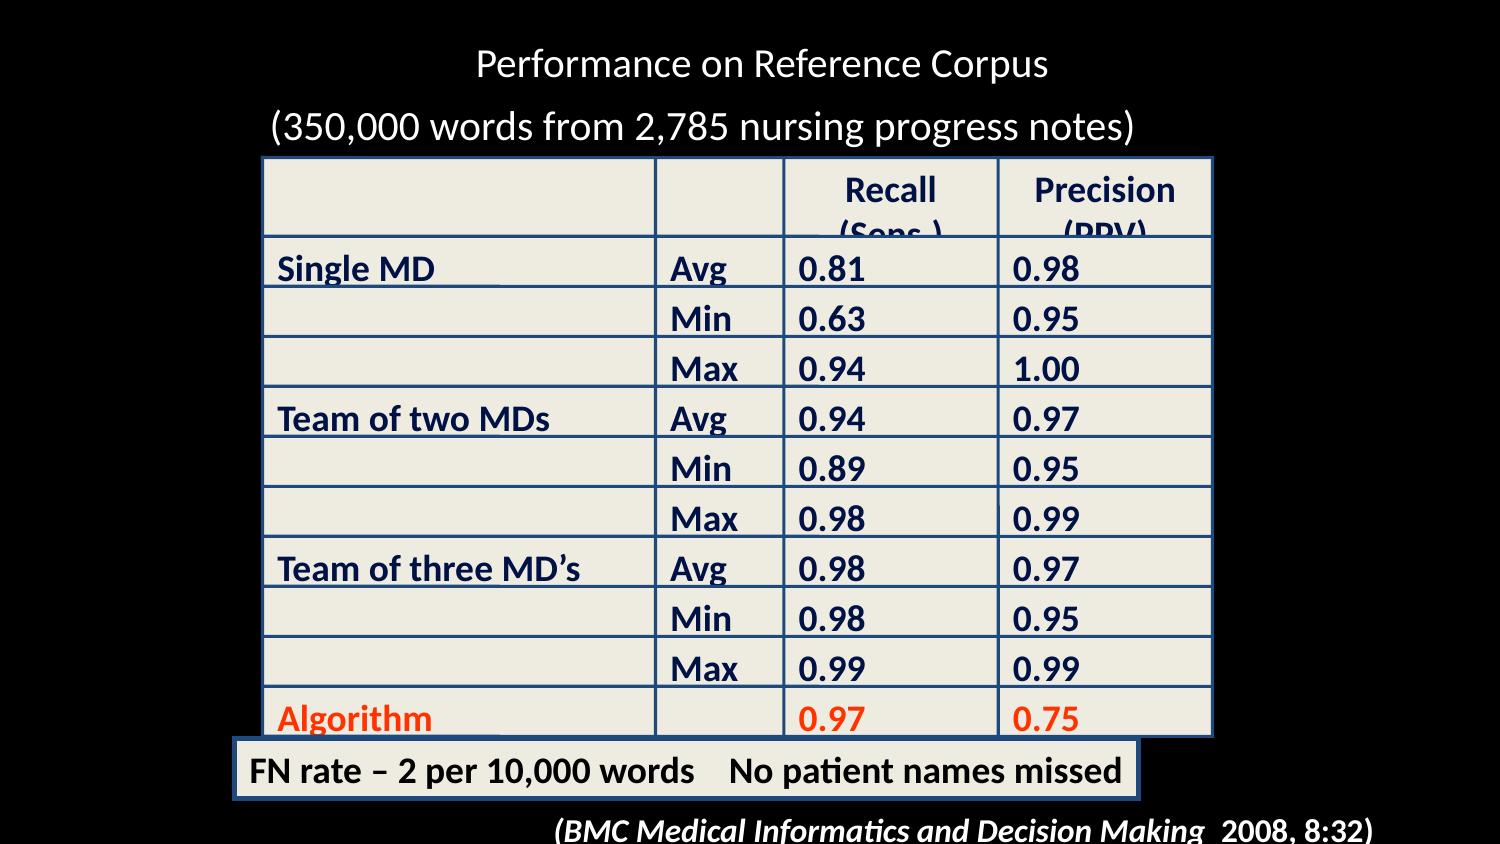

# Performance on Reference Corpus
(350,000 words from 2,785 nursing progress notes)

Recall (Sens.)

Precision (PPV)

Single MD

Avg
0.81
0.98

Min
0.63
0.95

Max
0.94
1.00
Team of two MDs

Avg
0.94
0.97

Min
0.89
0.95

Max
0.98
0.99
Team of three MD’s

Avg
0.98
0.97

Min
0.98
0.95

Max
0.99
0.99
Algorithm

0.97
0.75

FN rate – 2 per 10,000 words    No patient names missed
(BMC Medical Informatics and Decision Making  2008, 8:32)